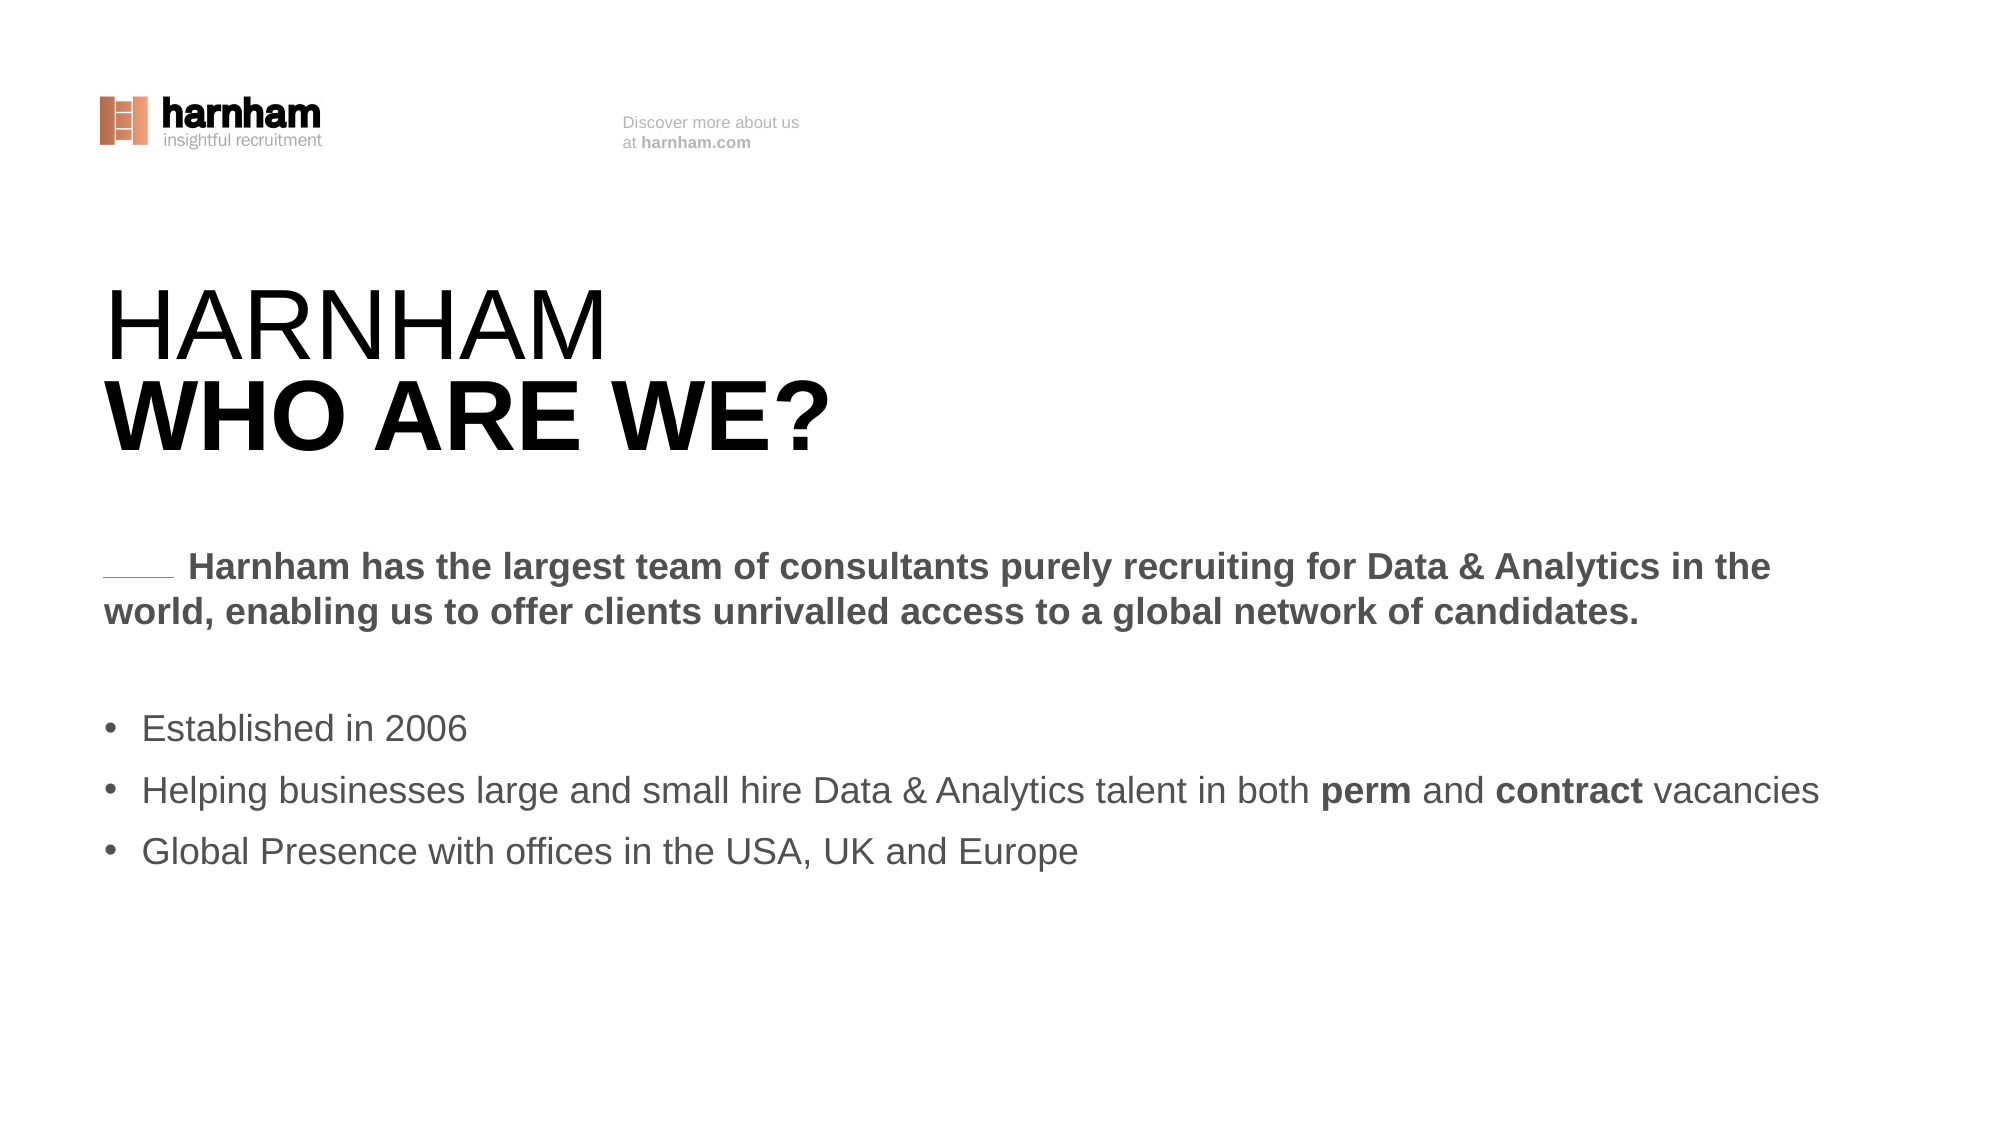

HARNHAM
WHO ARE WE?
        Harnham has the largest team of consultants purely recruiting for Data & Analytics in the world, enabling us to offer clients unrivalled access to a global network of candidates.

Established in 2006
Helping businesses large and small hire Data & Analytics talent in both perm and contract vacancies
Global Presence with offices in the USA, UK and Europe